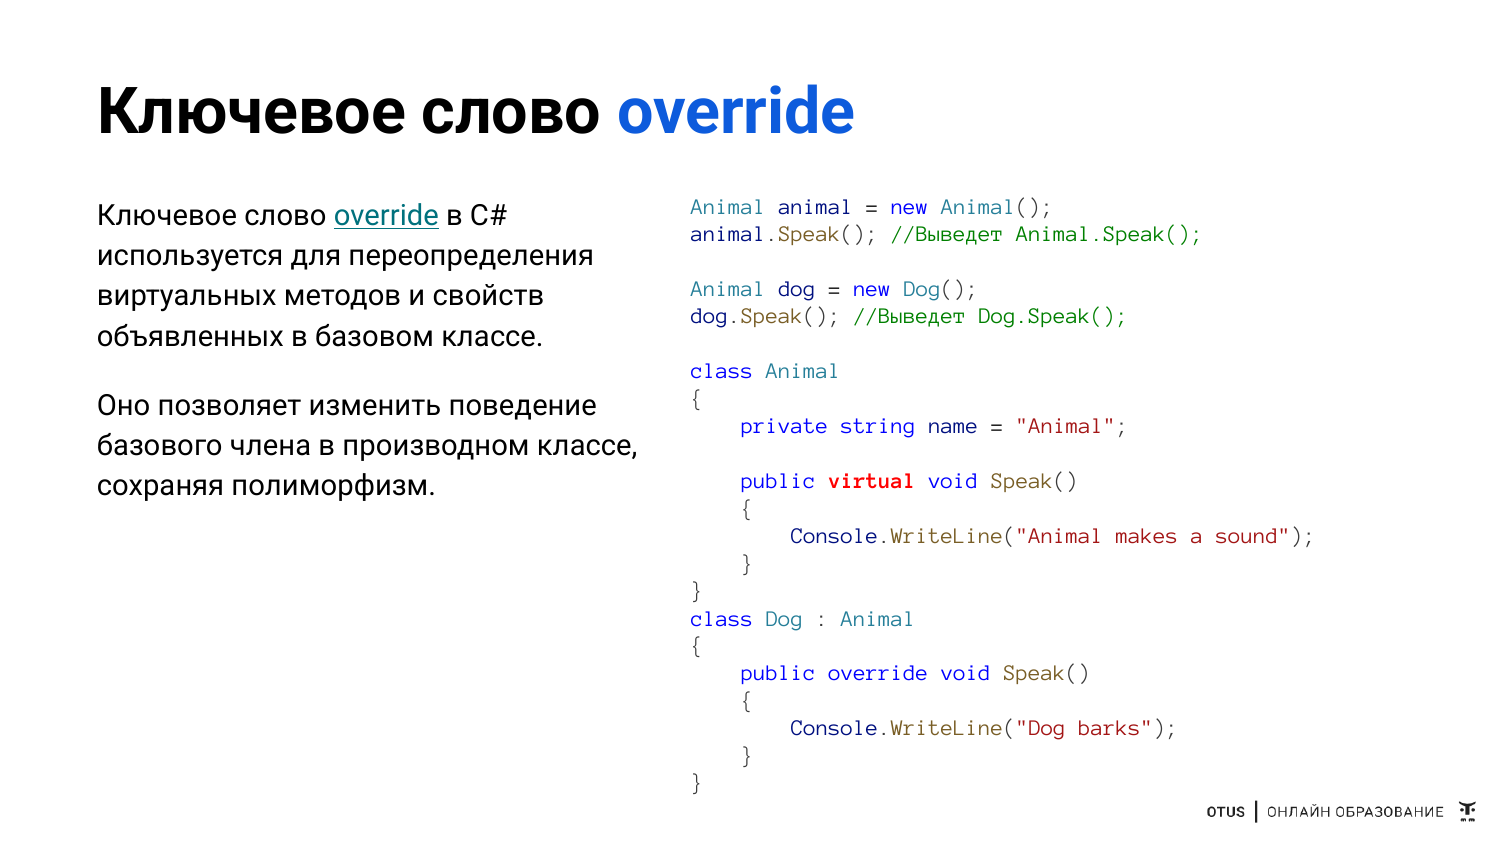

# Ключевое слово override
Ключевое слово override в C# используется для переопределения виртуальных методов и свойств объявленных в базовом классе.
Оно позволяет изменить поведение базового члена в производном классе, сохраняя полиморфизм.
Animal animal = new Animal();
animal.Speak(); //Выведет Animal.Speak();
Animal dog = new Dog();
dog.Speak(); //Выведет Dog.Speak();
class Animal
{
    private string name = "Animal";
    public virtual void Speak()
    {
        Console.WriteLine("Animal makes a sound");
    }
}
class Dog : Animal
{
    public override void Speak()
    {
        Console.WriteLine("Dog barks");
    }
}